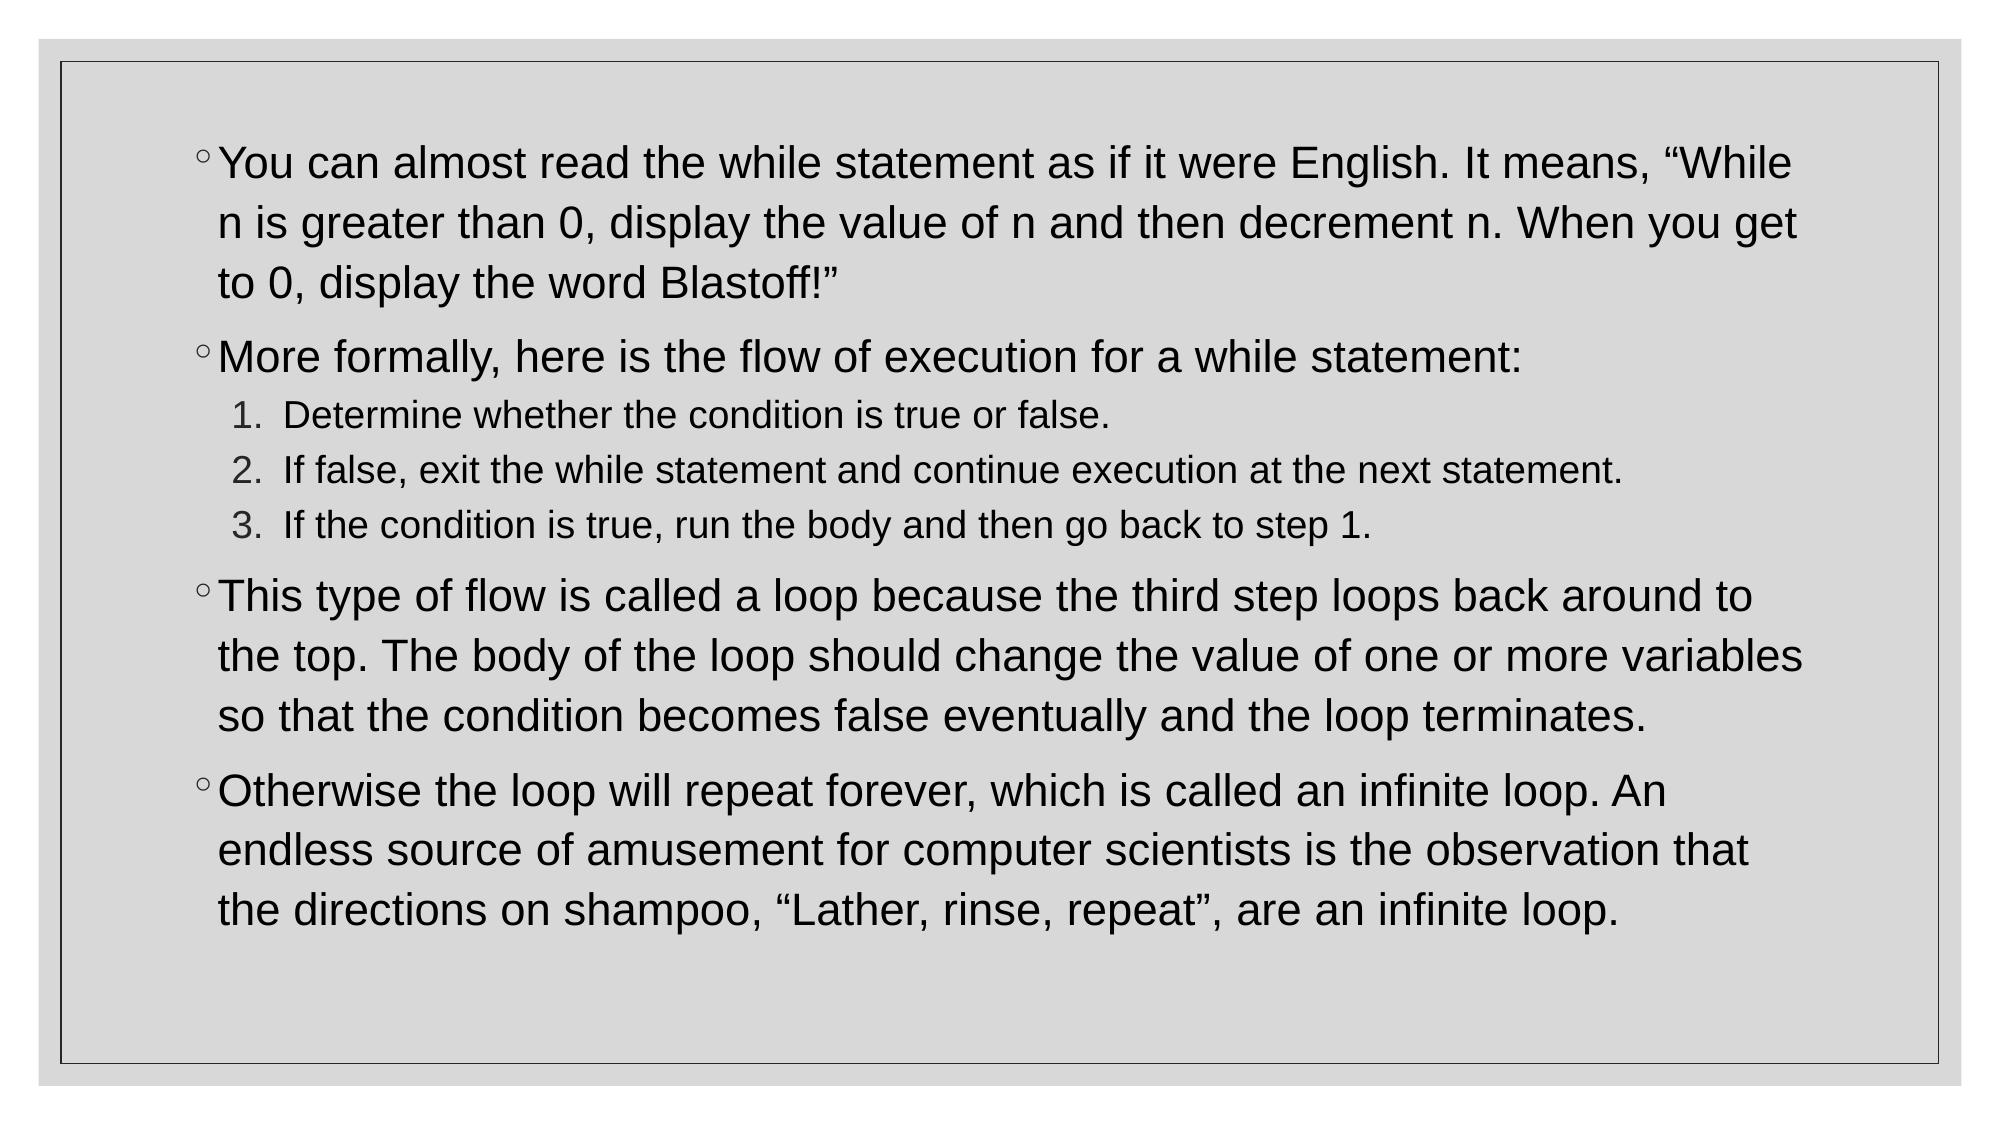

You can almost read the while statement as if it were English. It means, “While n is greater than 0, display the value of n and then decrement n. When you get to 0, display the word Blastoff!”
More formally, here is the flow of execution for a while statement:
Determine whether the condition is true or false.
If false, exit the while statement and continue execution at the next statement.
If the condition is true, run the body and then go back to step 1.
This type of flow is called a loop because the third step loops back around to the top. The body of the loop should change the value of one or more variables so that the condition becomes false eventually and the loop terminates.
Otherwise the loop will repeat forever, which is called an infinite loop. An endless source of amusement for computer scientists is the observation that the directions on shampoo, “Lather, rinse, repeat”, are an infinite loop.